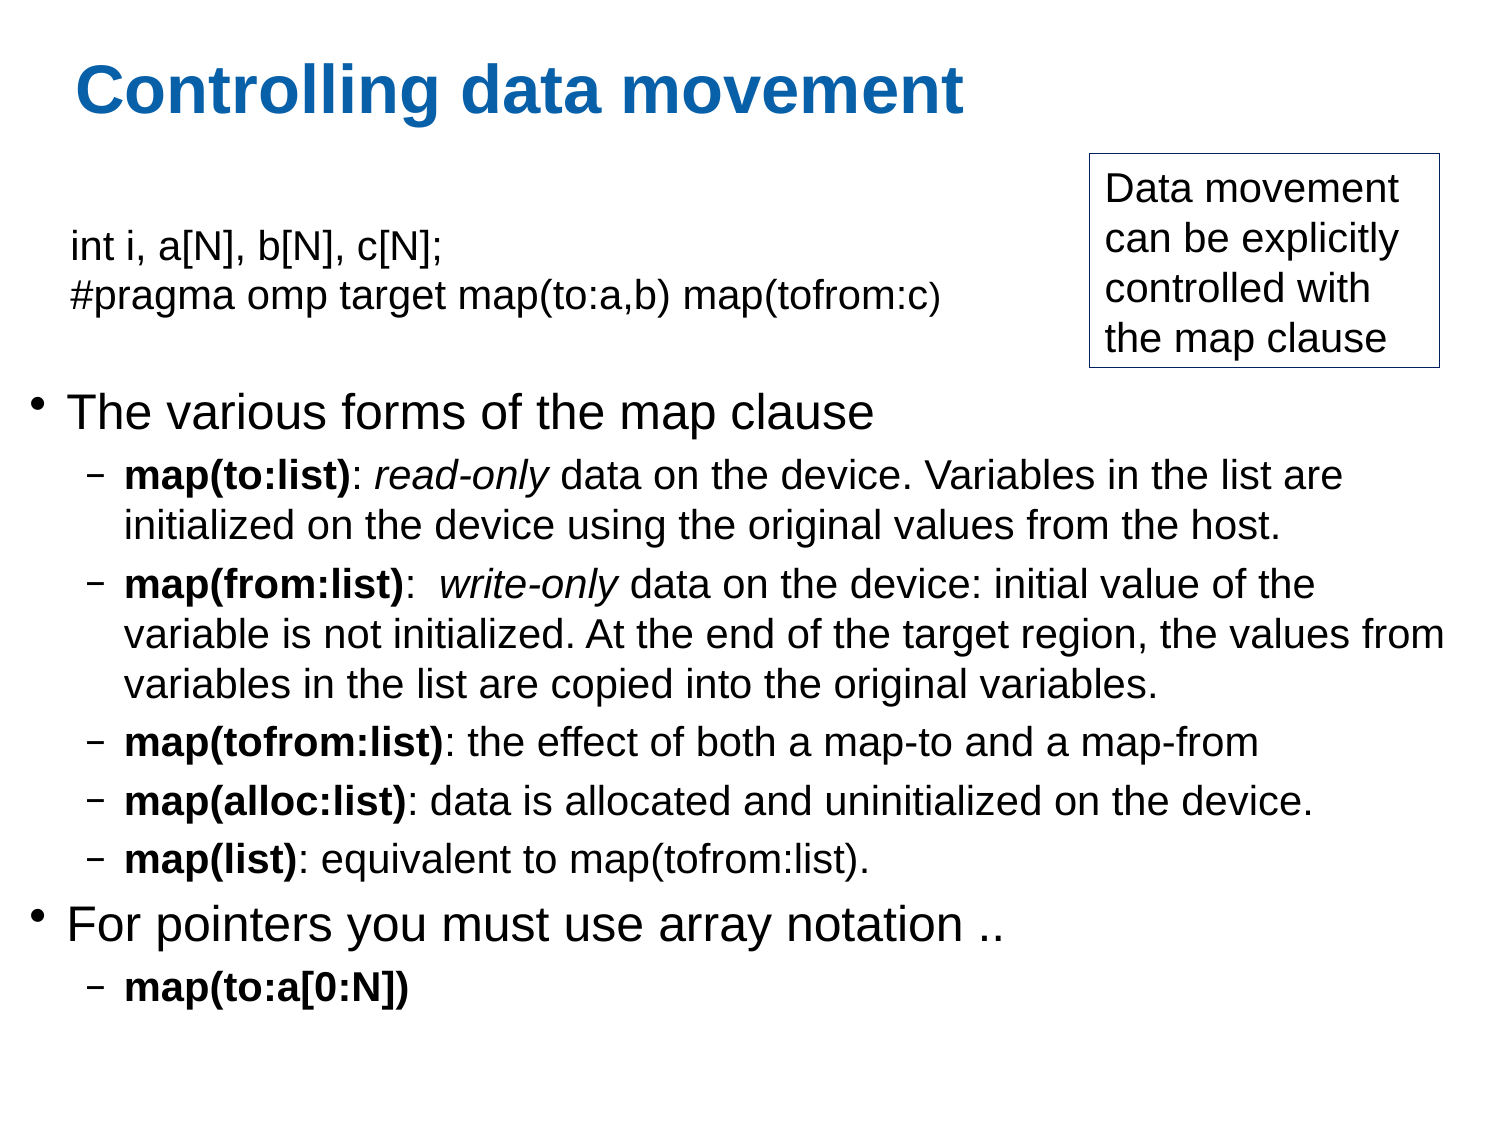

# Controlling data movement
Data movement can be explicitly controlled with the map clause
int i, a[N], b[N], c[N];
#pragma omp target map(to:a,b) map(tofrom:c)
The various forms of the map clause
map(to:list): read-only data on the device. Variables in the list are initialized on the device using the original values from the host.
map(from:list):  write-only data on the device: initial value of the variable is not initialized. At the end of the target region, the values from variables in the list are copied into the original variables.
map(tofrom:list): the effect of both a map-to and a map-from
map(alloc:list): data is allocated and uninitialized on the device.
map(list): equivalent to map(tofrom:list).
For pointers you must use array notation ..
map(to:a[0:N])